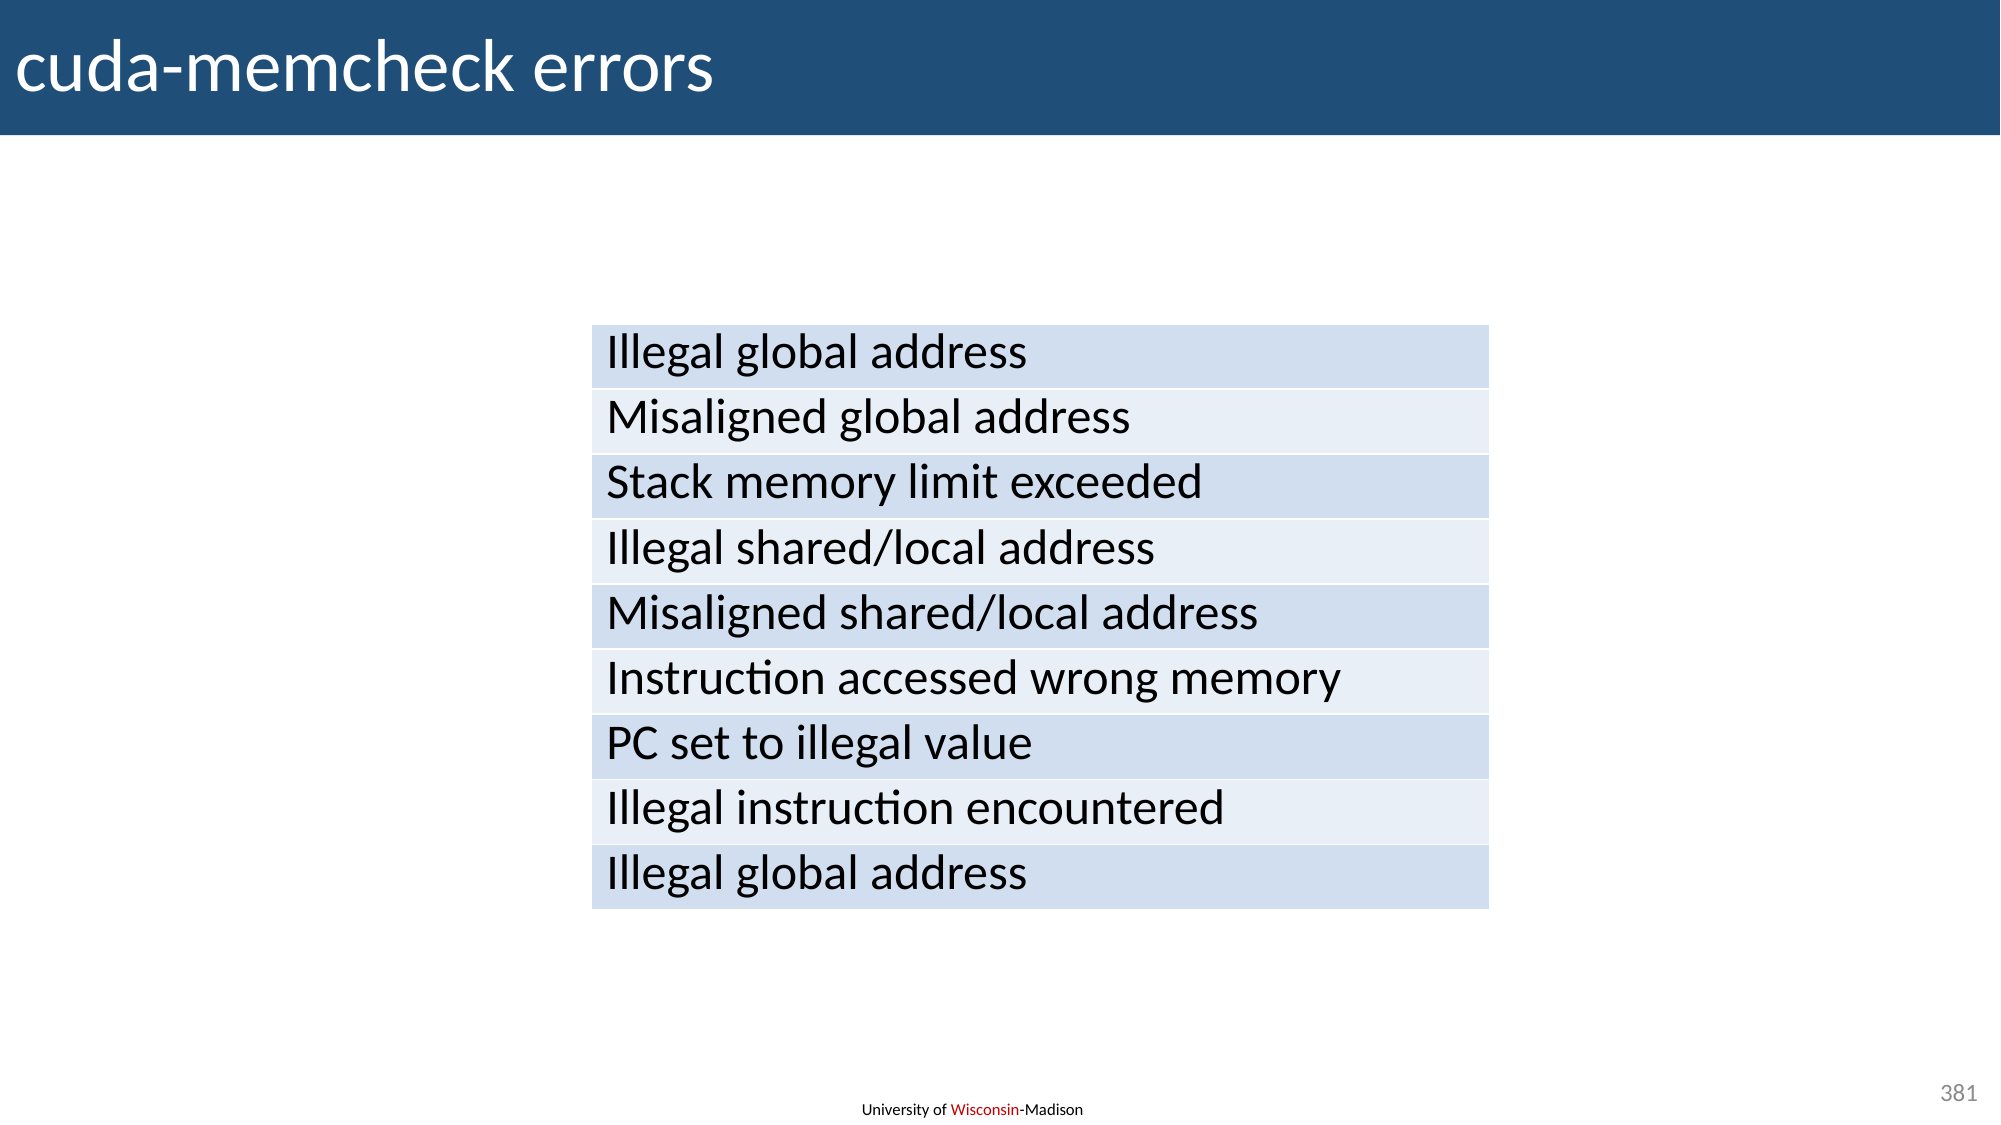

# cuda-memcheck errors
|  |
| --- |
| Illegal global address |
| Misaligned global address |
| Stack memory limit exceeded |
| Illegal shared/local address |
| Misaligned shared/local address |
| Instruction accessed wrong memory |
| PC set to illegal value |
| Illegal instruction encountered |
| Illegal global address |
381